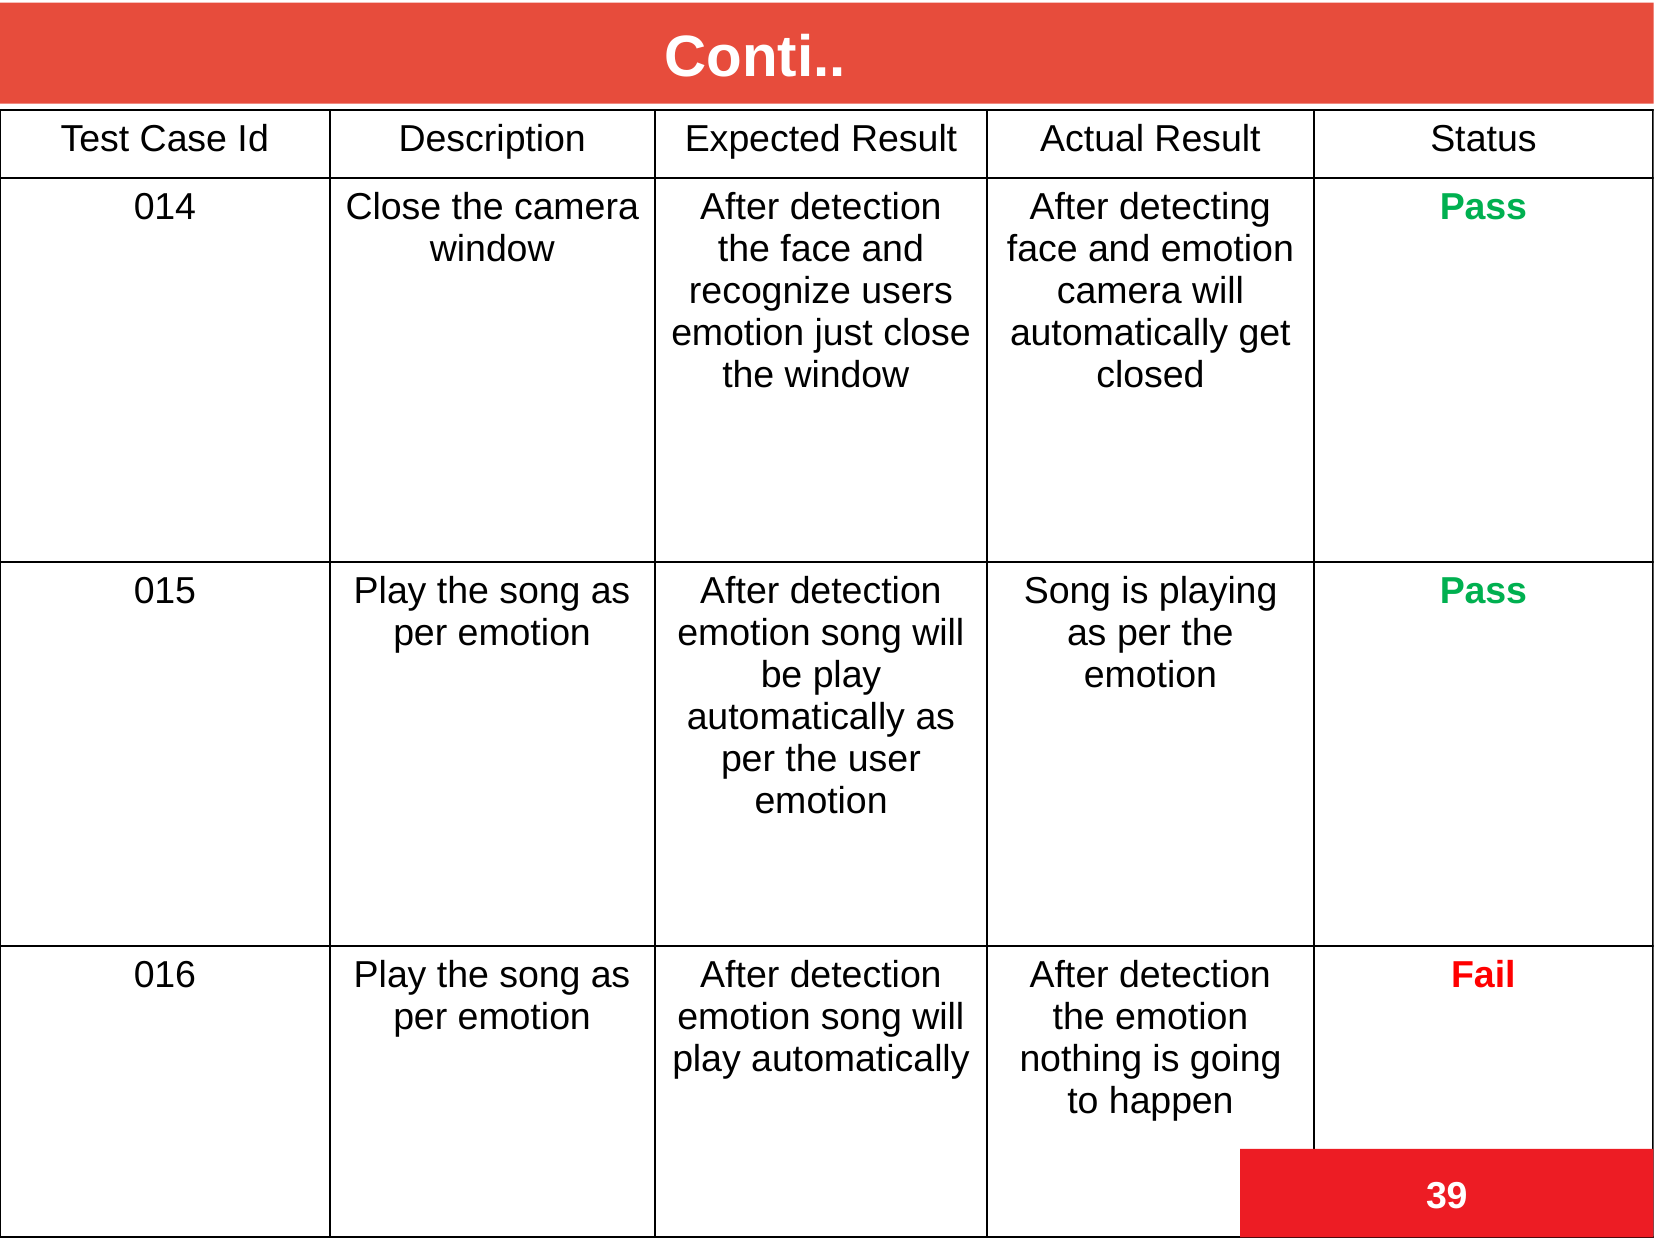

Conti..
Code for training model
| Test Case Id | Description | Expected Result | Actual Result | Status |
| --- | --- | --- | --- | --- |
| 014 | Close the camera window | After detection the face and recognize users emotion just close the window | After detecting face and emotion camera will automatically get closed | Pass |
| 015 | Play the song as per emotion | After detection emotion song will be play automatically as per the user emotion | Song is playing as per the emotion | Pass |
| 016 | Play the song as per emotion | After detection emotion song will play automatically | After detection the emotion nothing is going to happen | Fail |

39